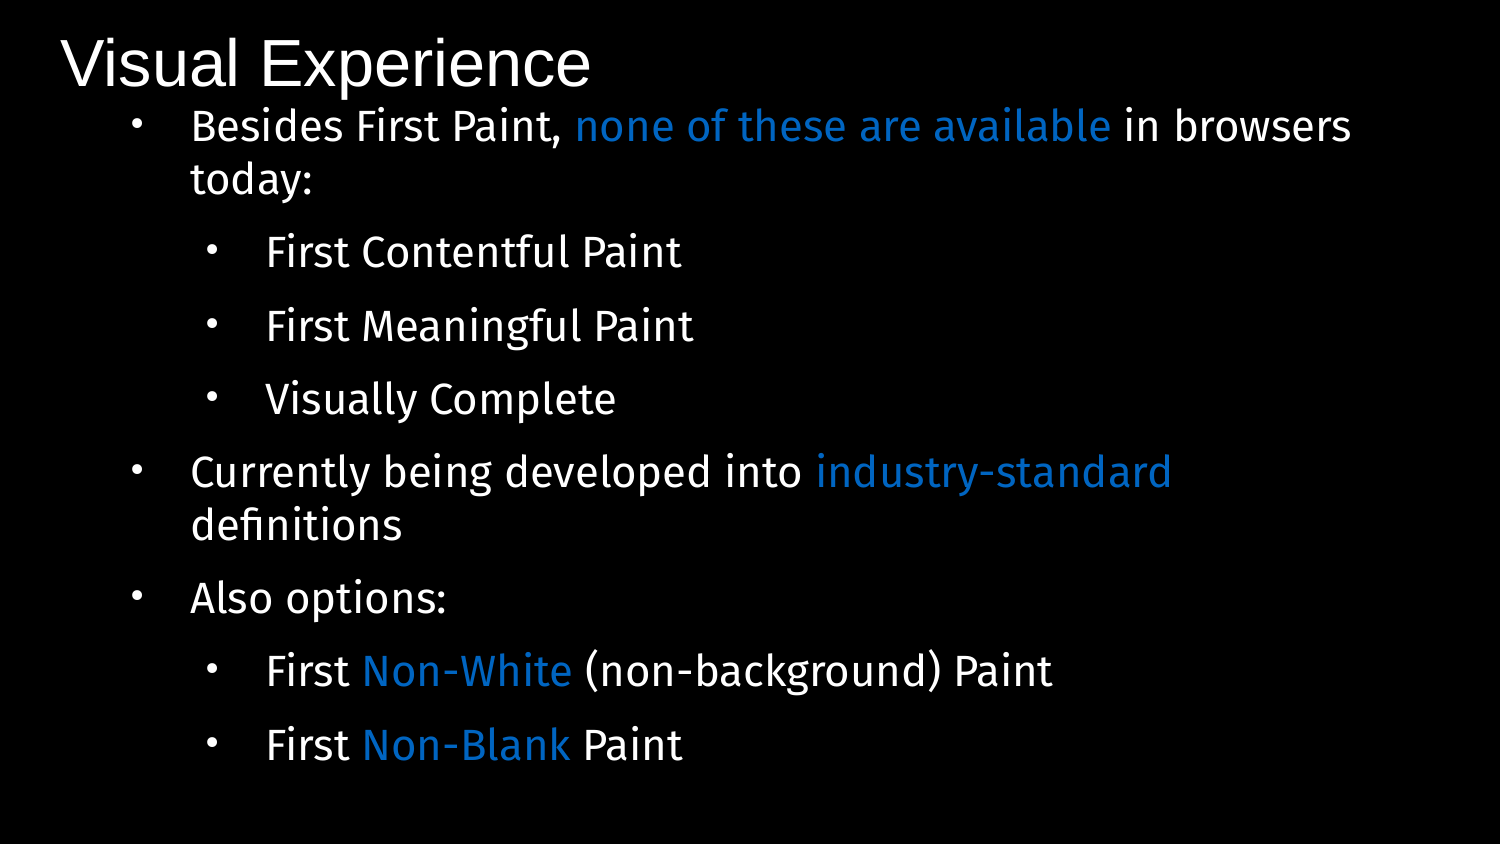

# Visual Experience
Besides First Paint, none of these are available in browsers today:
First Contentful Paint
First Meaningful Paint
Visually Complete
Currently being developed into industry-standard definitions
Also options:
First Non-White (non-background) Paint
First Non-Blank Paint